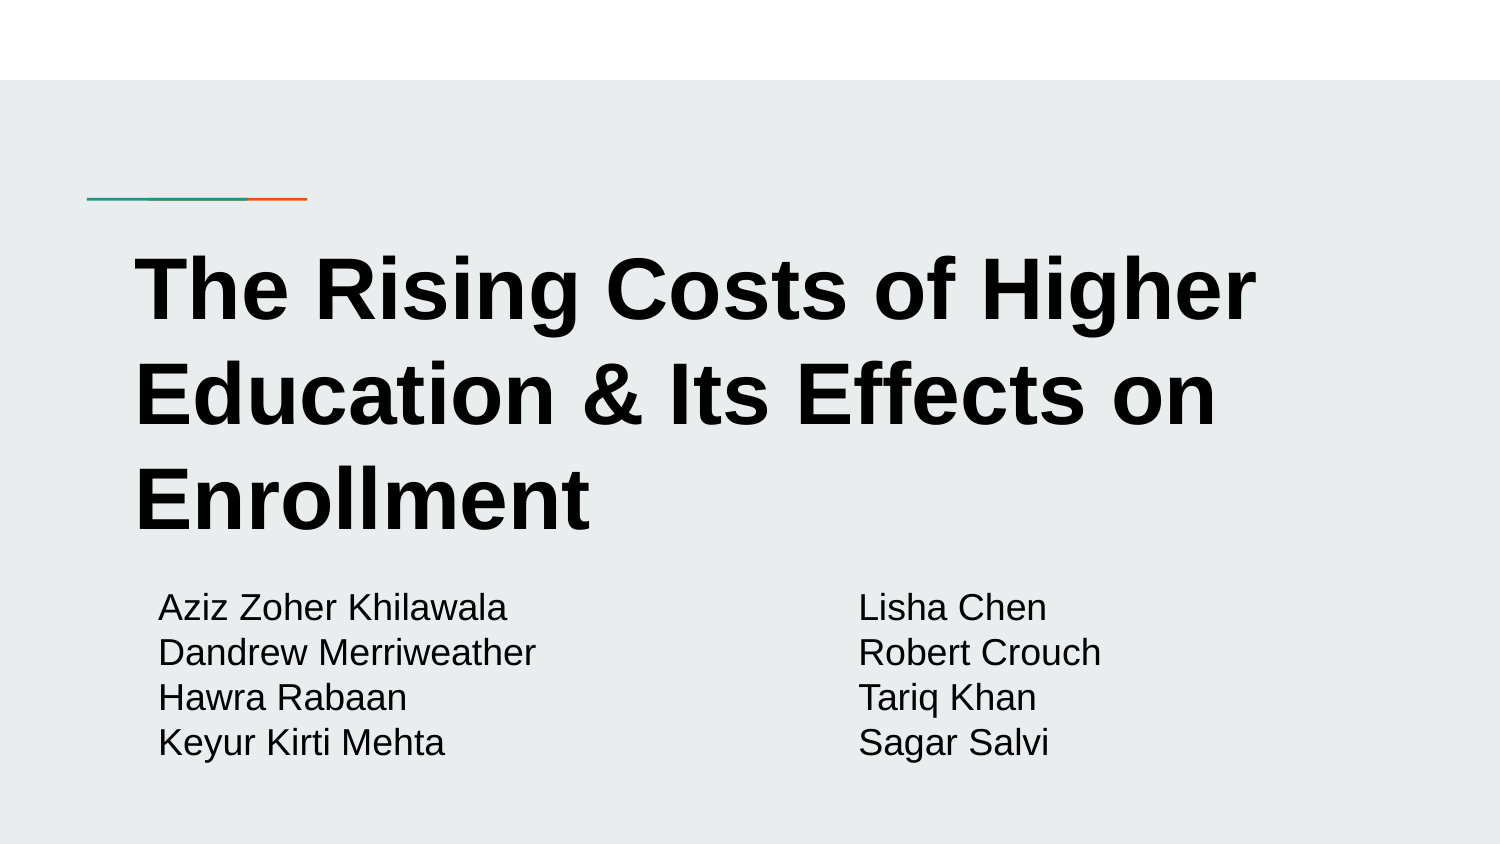

# The Rising Costs of Higher Education & Its Effects on Enrollment
Aziz Zoher Khilawala
Dandrew Merriweather
Hawra Rabaan
Keyur Kirti Mehta
Lisha Chen
Robert Crouch
Tariq Khan
Sagar Salvi